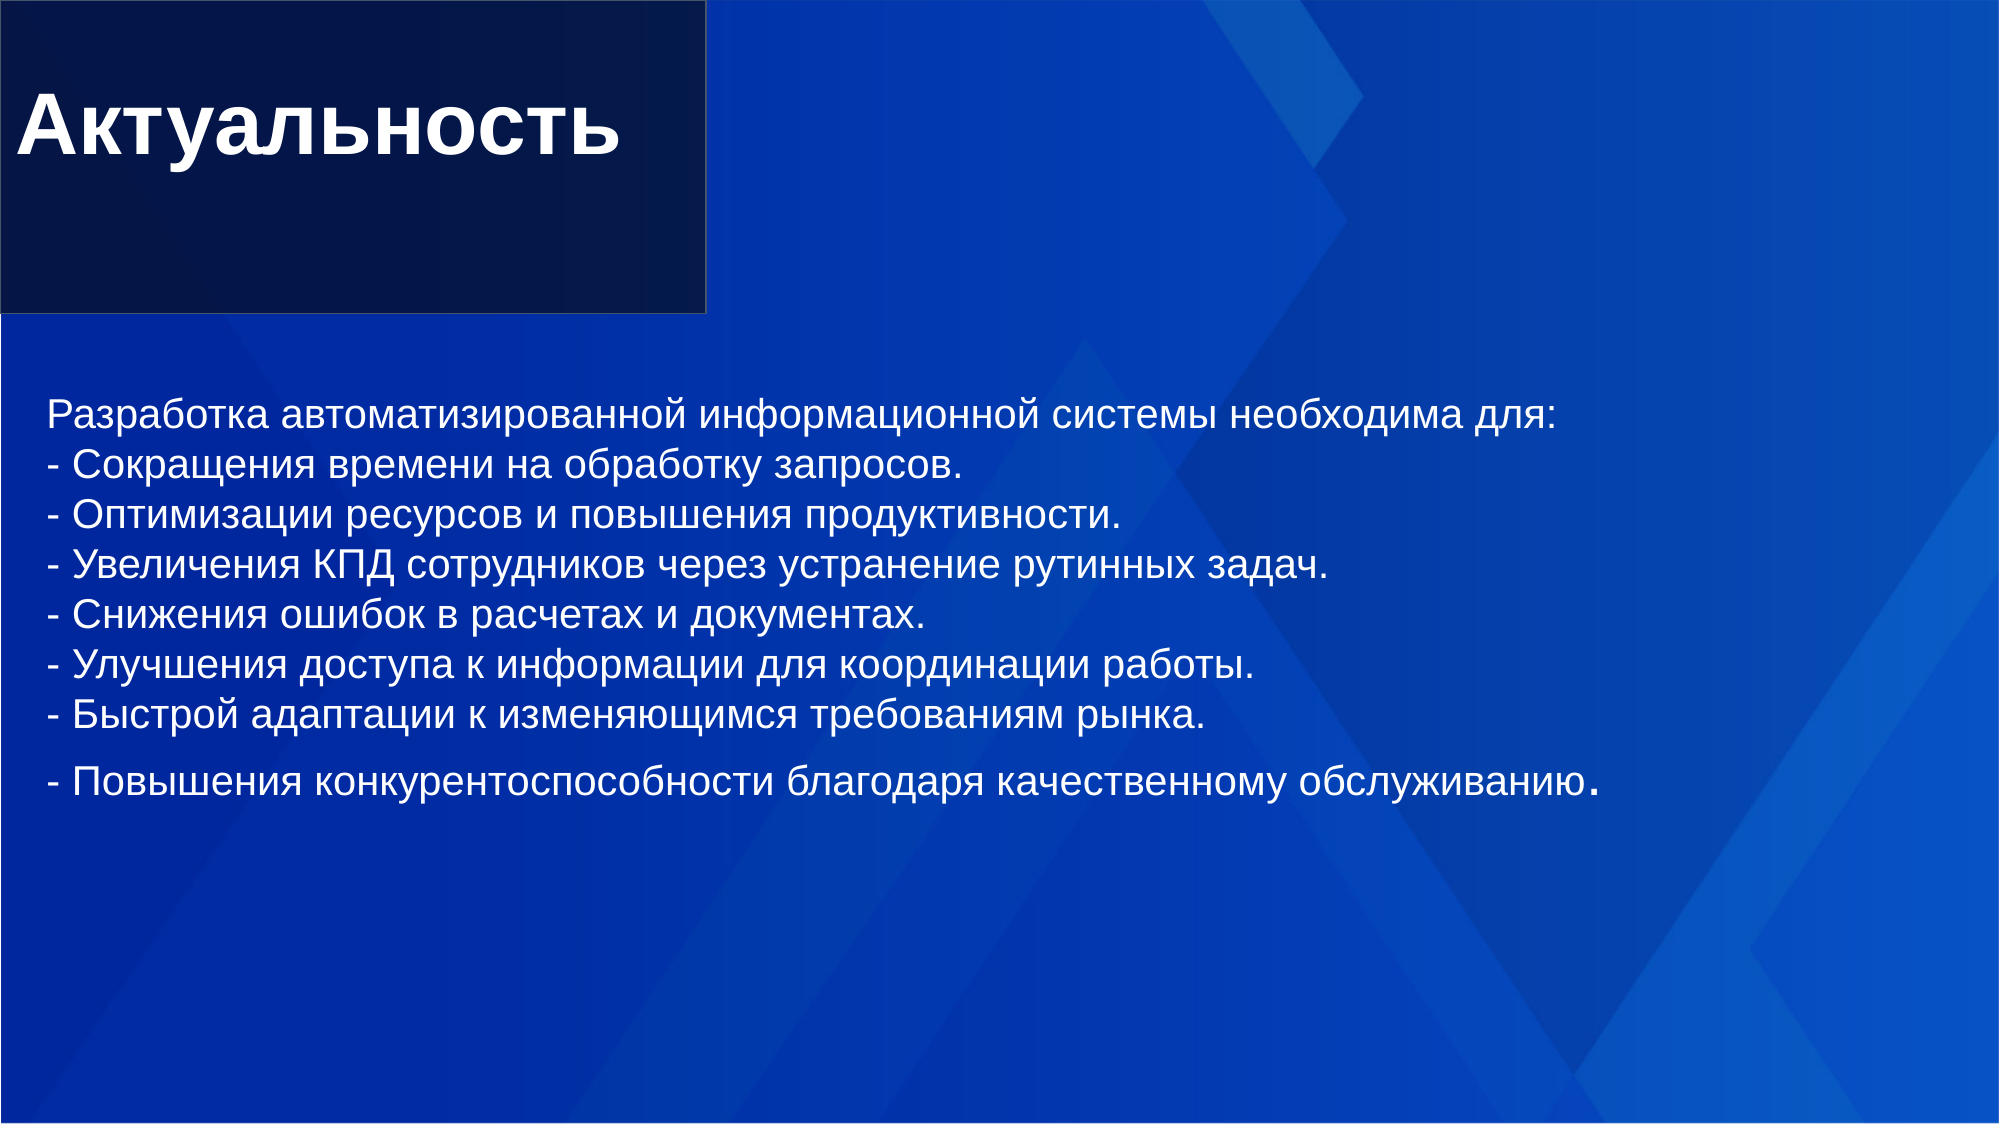

# Актуальность
Разработка автоматизированной информационной системы необходима для:
- Сокращения времени на обработку запросов.
- Оптимизации ресурсов и повышения продуктивности.
- Увеличения КПД сотрудников через устранение рутинных задач.
- Снижения ошибок в расчетах и документах.
- Улучшения доступа к информации для координации работы.
- Быстрой адаптации к изменяющимся требованиям рынка.
- Повышения конкурентоспособности благодаря качественному обслуживанию.